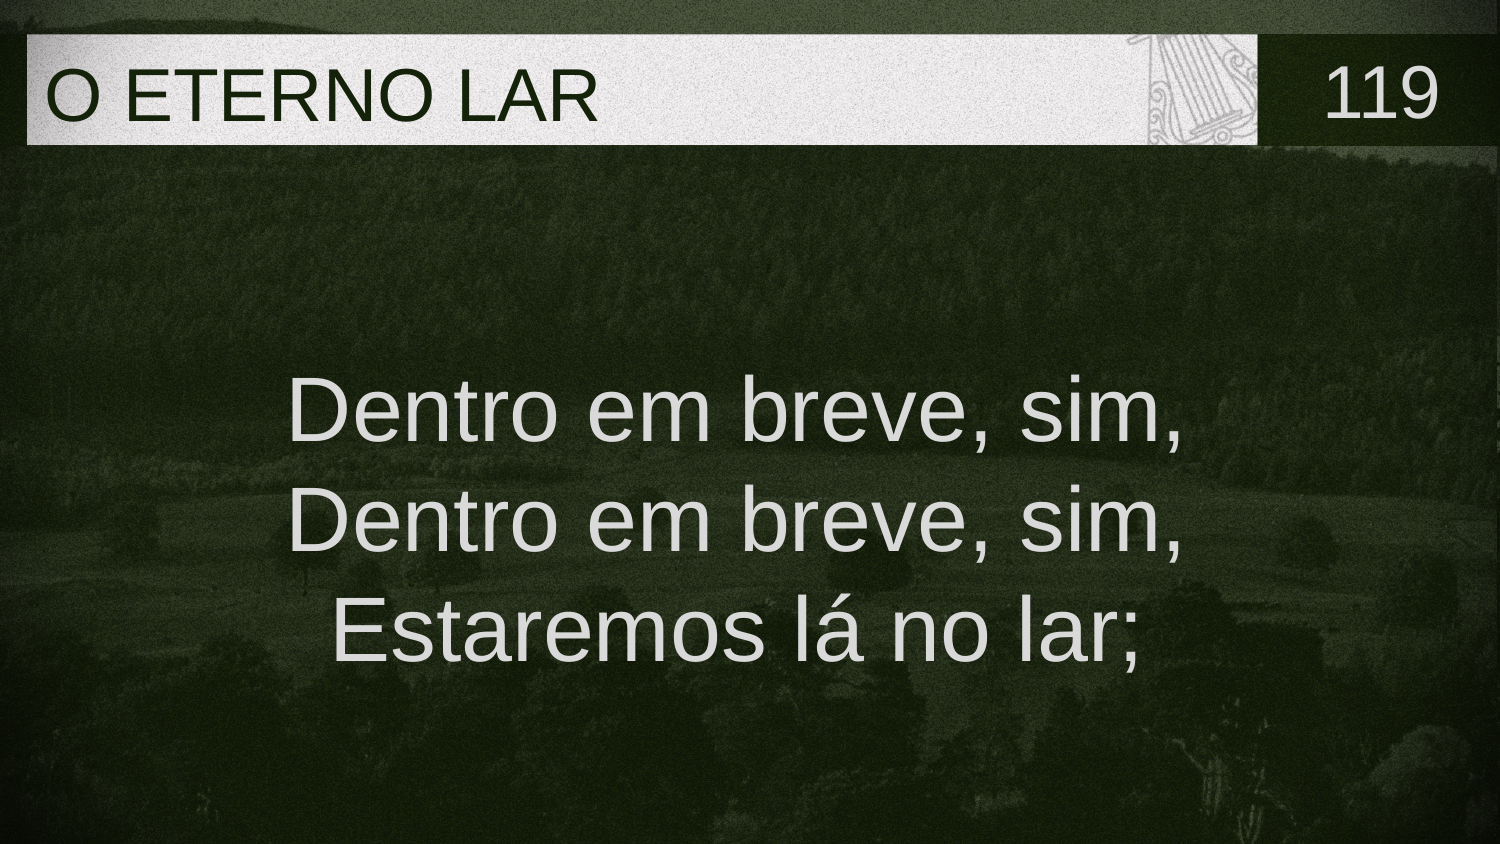

# O ETERNO LAR
119
Dentro em breve, sim,
Dentro em breve, sim,
Estaremos lá no lar;